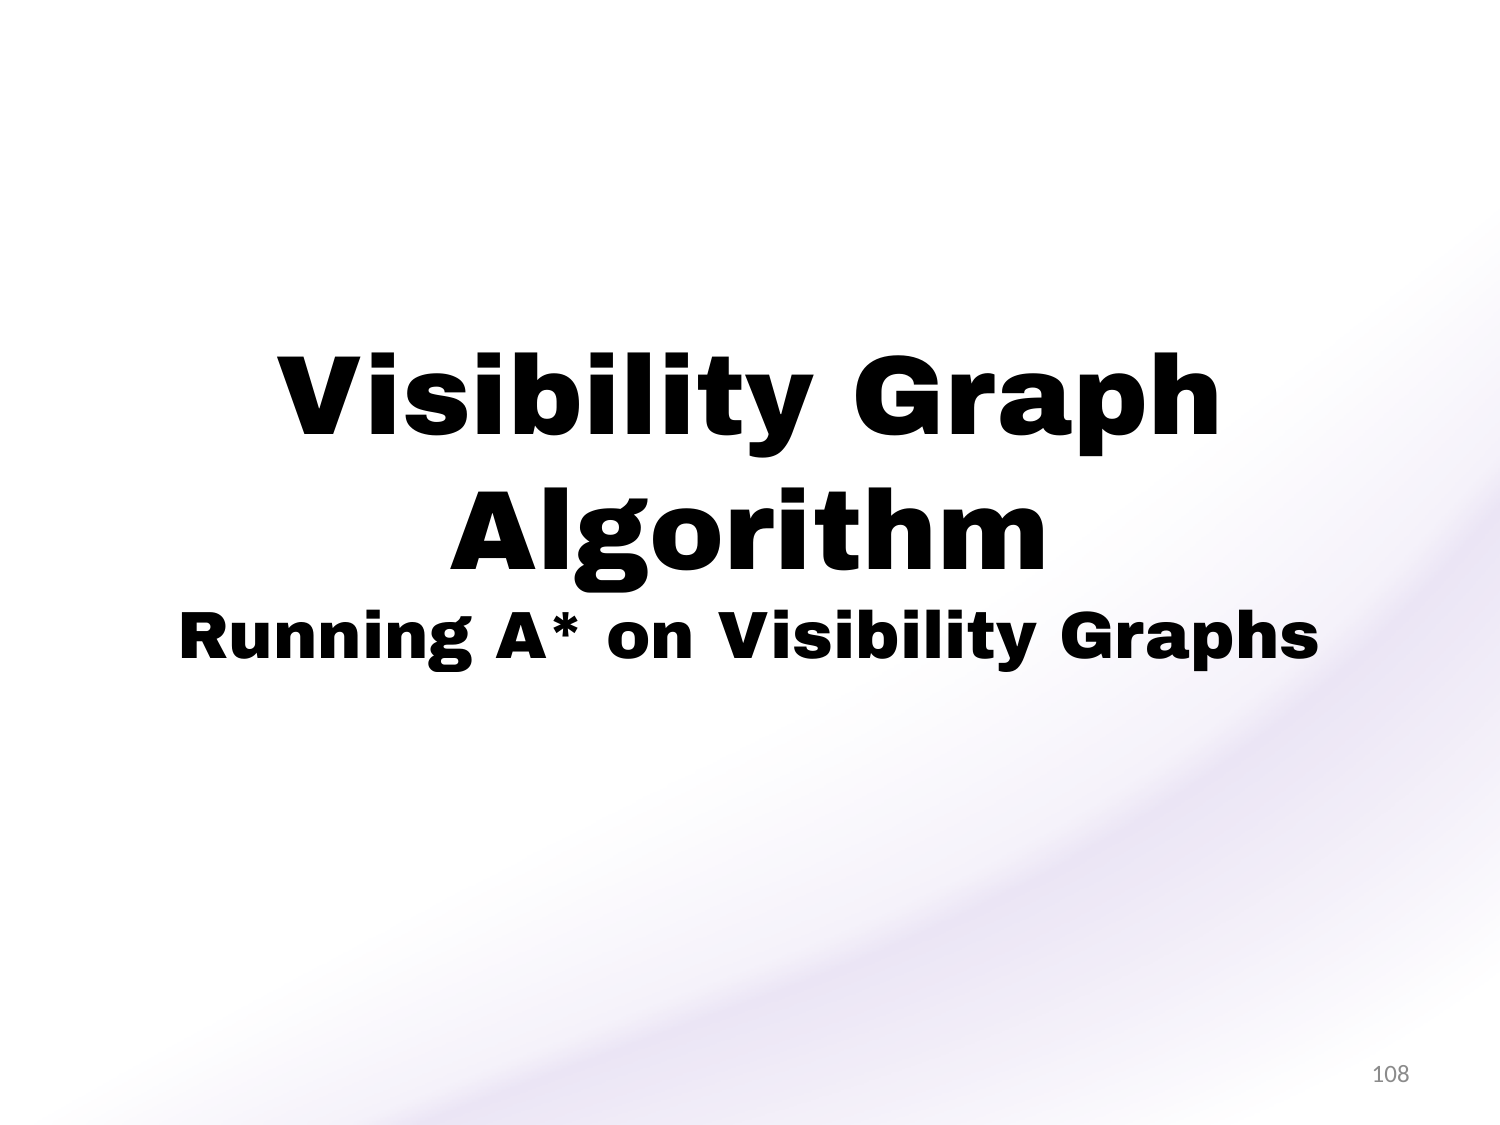

Visibility Graph
Algorithm
Running A* on Visibility Graphs
108